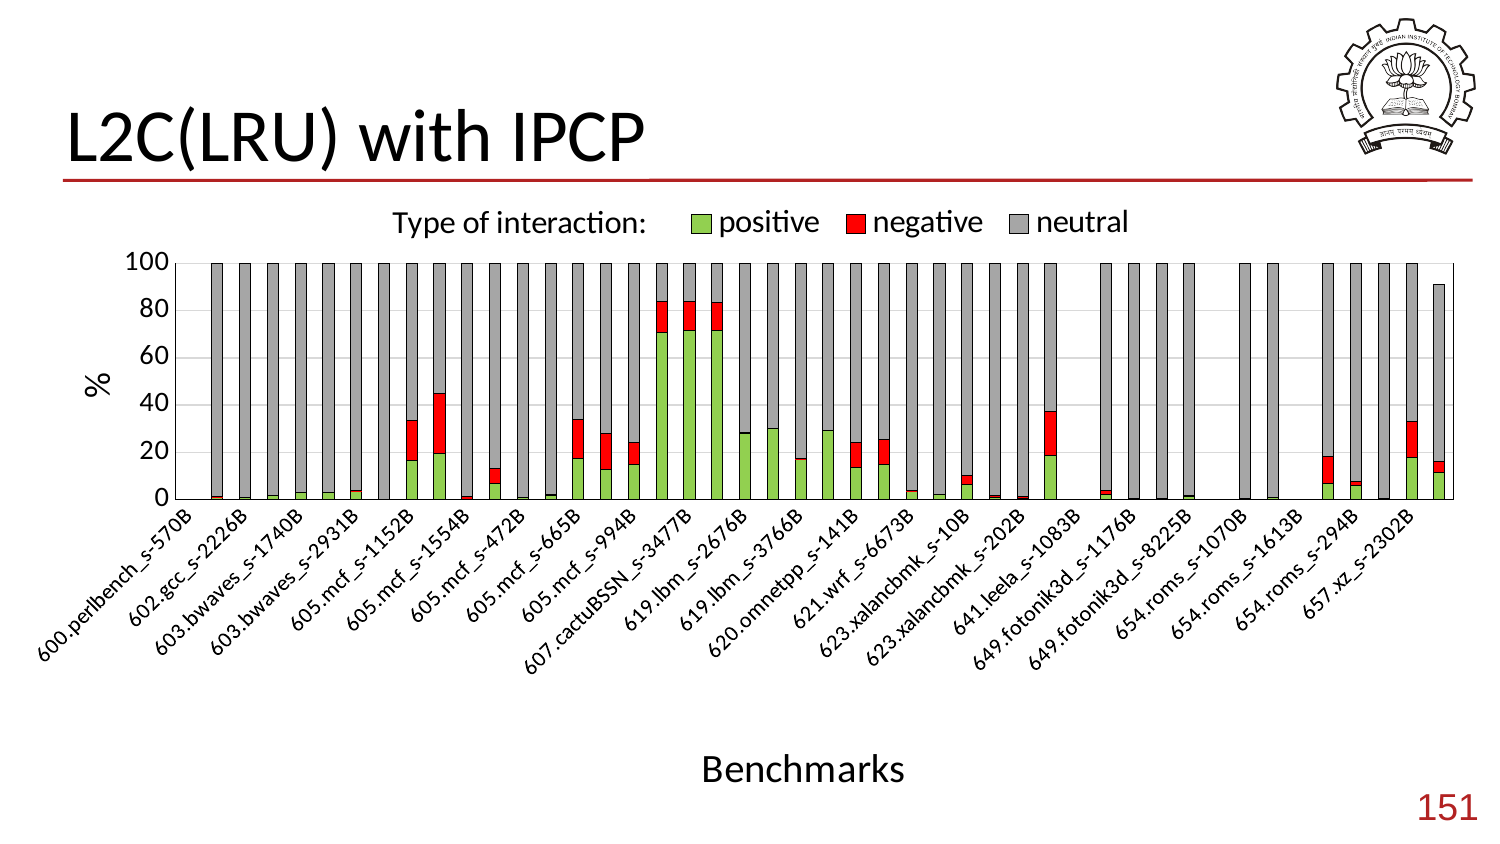

# L2C(LRU) with IPCP

### Chart: Type of interaction:

| Category | positive | negative | neutral |
|---|---|---|---|
| 600.perlbench_s-570B | 0.0 | 0.0 | 0.0 |
| 602.gcc_s-1850B | 1.1106473752550547 | 0.04869226488592098 | 98.84008069003896 |
| 602.gcc_s-2226B | 0.801522494412357 | 0.08040304793939528 | 99.11792692911992 |
| 602.gcc_s-734B | 1.6405984359061543 | 0.18531111866712002 | 98.1723903434206 |
| 603.bwaves_s-1740B | 2.920174362395617 | 0.0 | 97.07926026018669 |
| 603.bwaves_s-2609B | 3.054830730566986 | 0.0 | 96.94460324558078 |
| 603.bwaves_s-2931B | 3.7591817560642298 | 0.038435257943286644 | 96.2013153399385 |
| 603.bwaves_s-891B | 0.2010640806814593 | 0.006395676522670674 | 99.79214051301321 |
| 605.mcf_s-1152B | 16.580132616039034 | 17.108352161082124 | 66.31133123836298 |
| 605.mcf_s-1536B | 19.68097716952343 | 25.04706113591094 | 55.27175906319465 |
| 605.mcf_s-1554B | 0.12508836794290148 | 1.2090386952224819 | 98.66582827836694 |
| 605.mcf_s-1644B | 6.784633091693151 | 6.165426634254381 | 87.04977273983779 |
| 605.mcf_s-472B | 0.8757963153899514 | 0.13632678494277545 | 98.98770476988831 |
| 605.mcf_s-484B | 1.8805651743754637 | 0.2612540192926045 | 97.8577943358892 |
| 605.mcf_s-665B | 17.593839838123728 | 16.416504848707497 | 65.98936374927838 |
| 605.mcf_s-782B | 12.886979419779413 | 15.025104986300933 | 72.0878586212967 |
| 605.mcf_s-994B | 14.668723156170207 | 9.286673652827181 | 76.0442342036515 |
| 607.cactuBSSN_s-2421B | 70.71918763599844 | 13.309713775595602 | 15.968308876862134 |
| 607.cactuBSSN_s-3477B | 71.50504656220376 | 12.418446439524898 | 16.073718842357664 |
| 607.cactuBSSN_s-4004B | 71.69667145520677 | 11.694226243237459 | 16.606045786594127 |
| 619.lbm_s-2676B | 28.125873930309304 | 0.17059119637563624 | 71.70283572906763 |
| 619.lbm_s-2677B | 30.160504617302518 | 0.13956923243697367 | 69.69924862971469 |
| 619.lbm_s-3766B | 17.29258794799023 | 0.04752161573493499 | 82.65857039139331 |
| 619.lbm_s-4268B | 29.13985870087112 | 0.27505315865285684 | 70.58440222237465 |
| 620.omnetpp_s-141B | 13.522809444461911 | 10.71084981293426 | 75.76571195019964 |
| 620.omnetpp_s-874B | 14.964909784953884 | 10.455342959432866 | 74.57915451549422 |
| 621.wrf_s-6673B | 3.6427361217235306 | 0.12291950433540415 | 96.23268329955815 |
| 621.wrf_s-8065B | 2.2552396762813864 | 0.04233243411496161 | 97.70159784187591 |
| 623.xalancbmk_s-10B | 6.517391191087467 | 3.7746279932038753 | 89.70769137256832 |
| 623.xalancbmk_s-165B | 0.7851561451088853 | 0.7534706372009344 | 98.46083617518326 |
| 623.xalancbmk_s-202B | 0.5323171916135244 | 0.7203640256074326 | 98.74690549303399 |
| 628.pop2_s-17B | 18.478178440071286 | 19.022295529518825 | 62.49857809122966 |
| 641.leela_s-1083B | 0.0 | 0.0 | 0.0 |
| 649.fotonik3d_s-10881B | 2.2674452750719456 | 1.6755183031706478 | 96.05661691291836 |
| 649.fotonik3d_s-1176B | 0.4242542914953332 | 0.006526989099928203 | 99.56758697212975 |
| 649.fotonik3d_s-7084B | 0.22606903493285832 | 0.007988305121302414 | 99.76514382943371 |
| 649.fotonik3d_s-8225B | 1.080886326787966 | 0.4536447159397979 | 98.4638312507165 |
| 654.roms_s-1007B | 0.0 | 0.0 | 0.0 |
| 654.roms_s-1070B | 0.5187614085898012 | 0.005548250359249211 | 99.47513551601503 |
| 654.roms_s-1390B | 0.9550014526686378 | 0.005468870165604225 | 99.03918787278042 |
| 654.roms_s-1613B | 0.0 | 0.0 | 0.0 |
| 654.roms_s-293B | 6.945566144403166 | 11.101599095461154 | 81.95121951219512 |
| 654.roms_s-294B | 6.131755286746149 | 1.2992776955878513 | 92.5680967713863 |
| 654.roms_s-523B | 0.5641693683457888 | 0.021548135596540546 | 99.41330303534873 |
| 657.xz_s-2302B | 17.726550079491258 | 15.475692410676931 | 66.79566563467493 |
| Mean | 11.572081819956358 | 4.5494470580796715 | 74.98878757435938 |
151